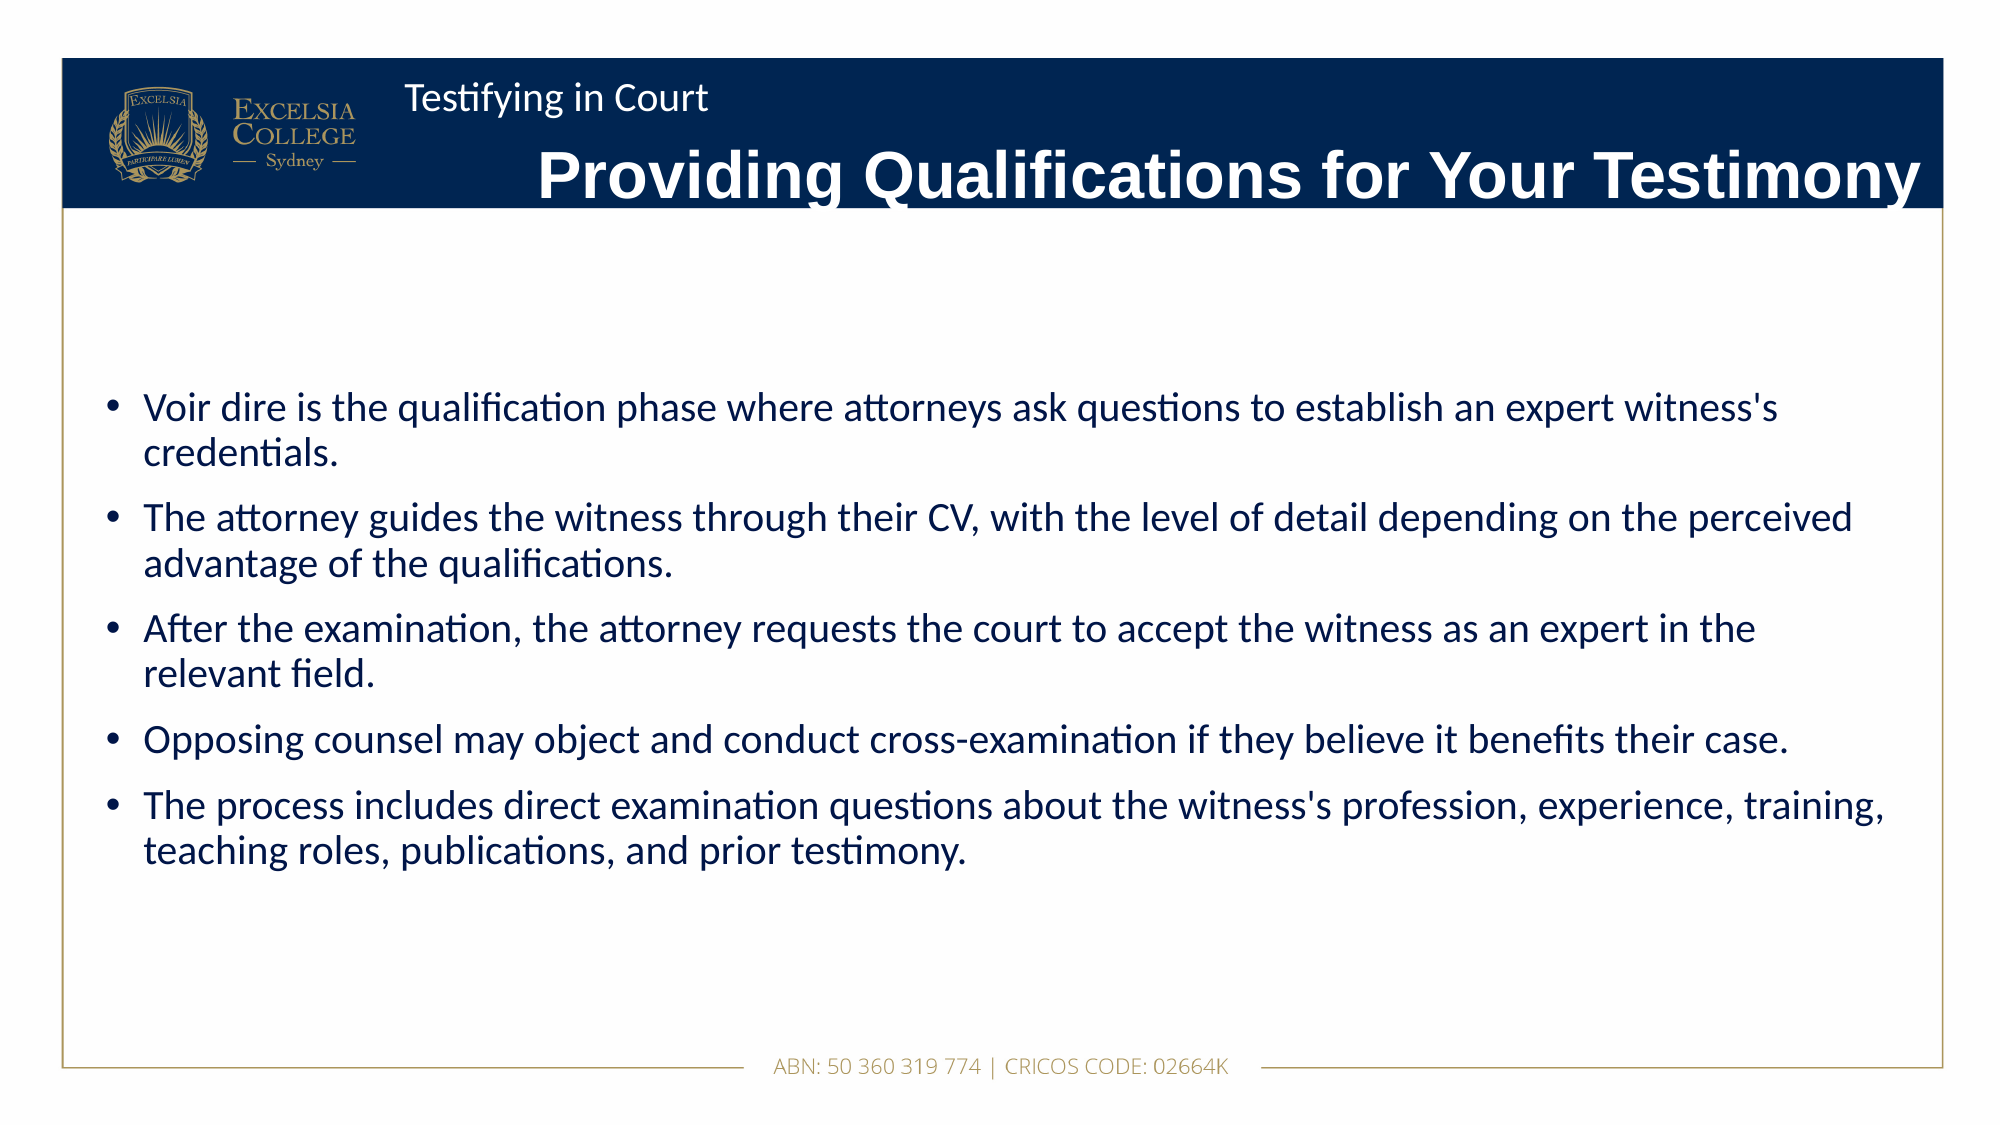

# Testifying in Court
Providing Qualifications for Your Testimony
Voir dire is the qualification phase where attorneys ask questions to establish an expert witness's credentials.
The attorney guides the witness through their CV, with the level of detail depending on the perceived advantage of the qualifications.
After the examination, the attorney requests the court to accept the witness as an expert in the relevant field.
Opposing counsel may object and conduct cross-examination if they believe it benefits their case.
The process includes direct examination questions about the witness's profession, experience, training, teaching roles, publications, and prior testimony.